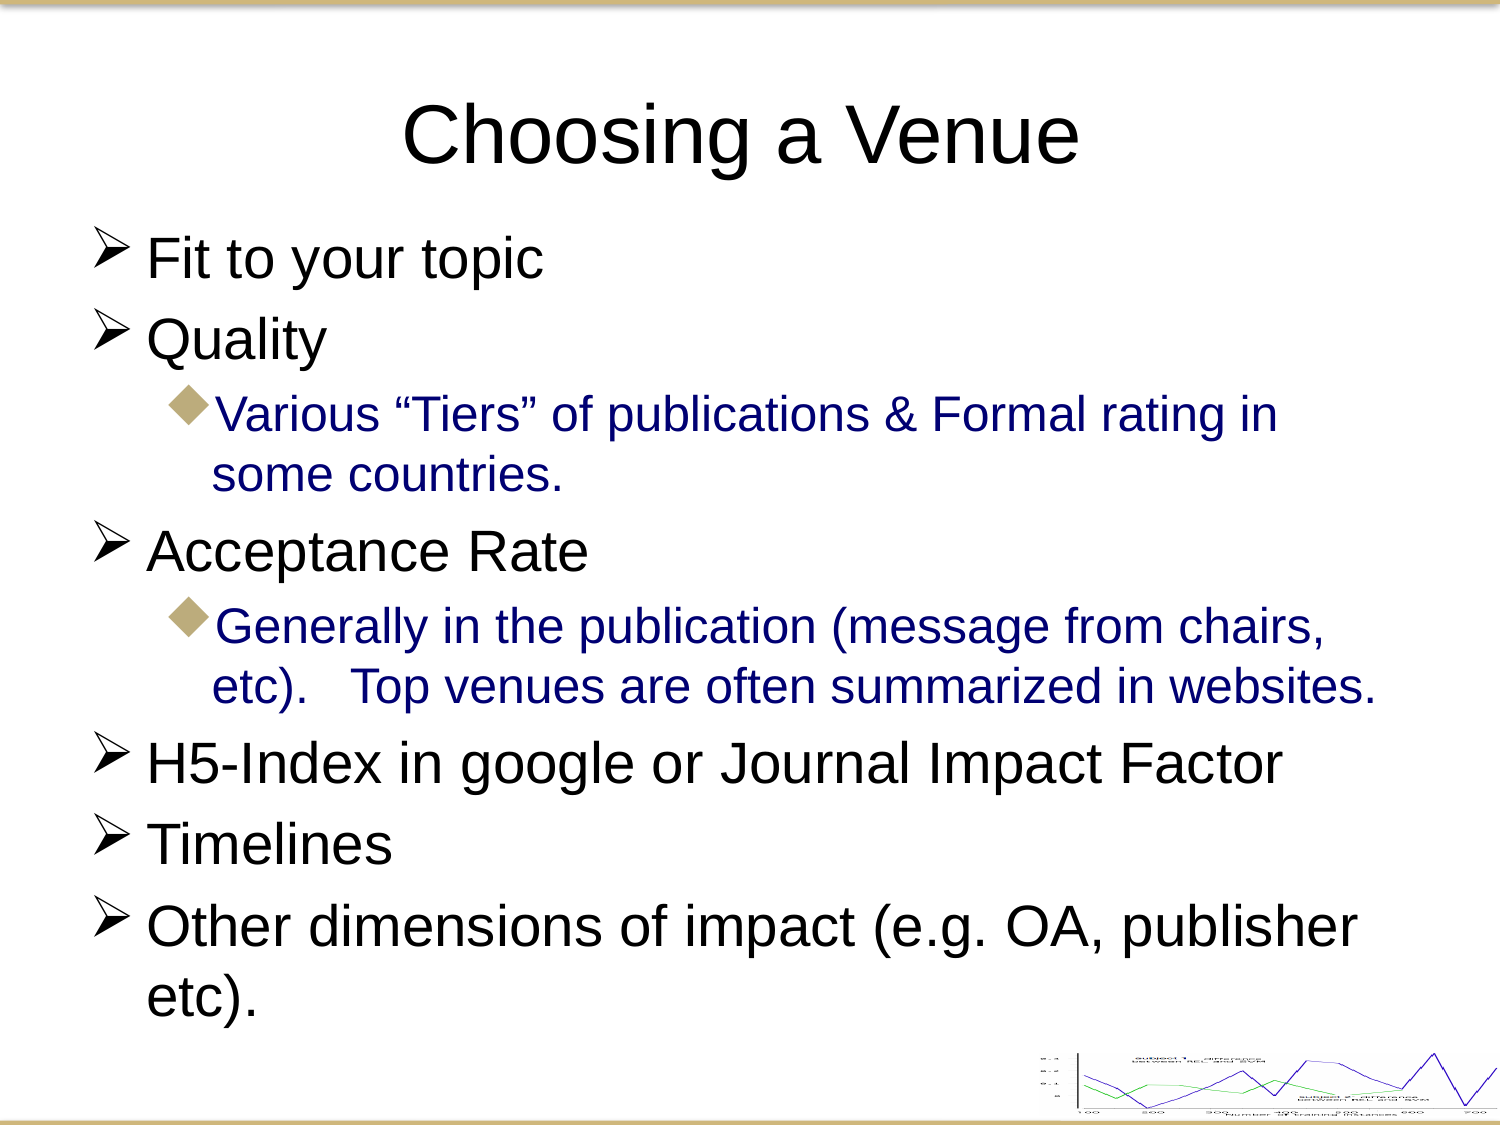

Choosing a Venue
Fit to your topic
Quality
Various “Tiers” of publications & Formal rating in some countries.
Acceptance Rate
Generally in the publication (message from chairs, etc).   Top venues are often summarized in websites.
H5-Index in google or Journal Impact Factor
Timelines
Other dimensions of impact (e.g. OA, publisher etc).